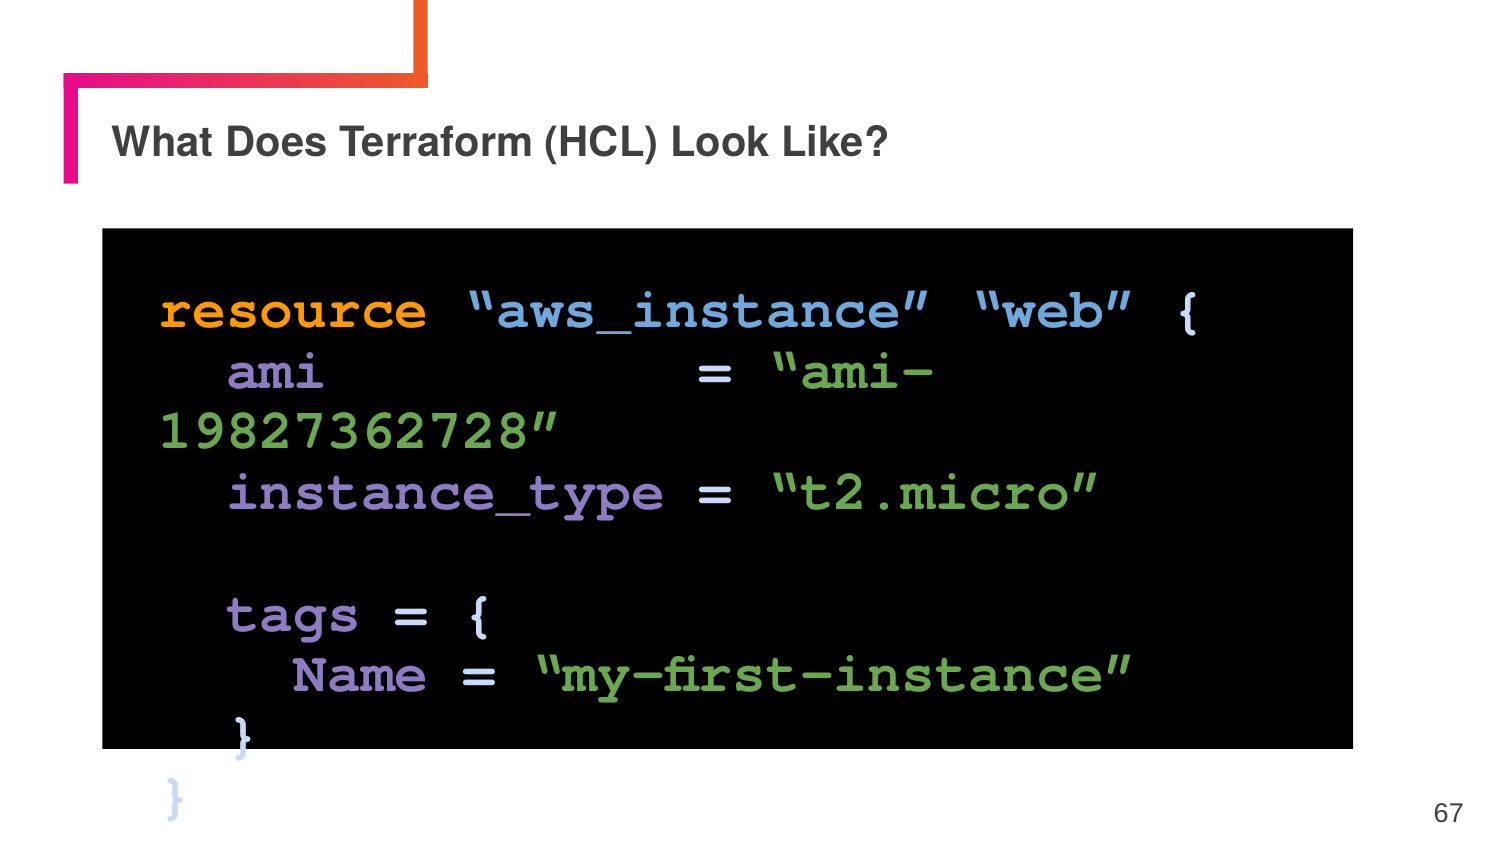

# What Does Terraform (HCL) Look Like?
resource “aws_instance” “web” {
  ami           = “ami-19827362728”
  instance_type = “t2.micro”

  tags = {
    Name = “my-first-instance”
  }
}
67